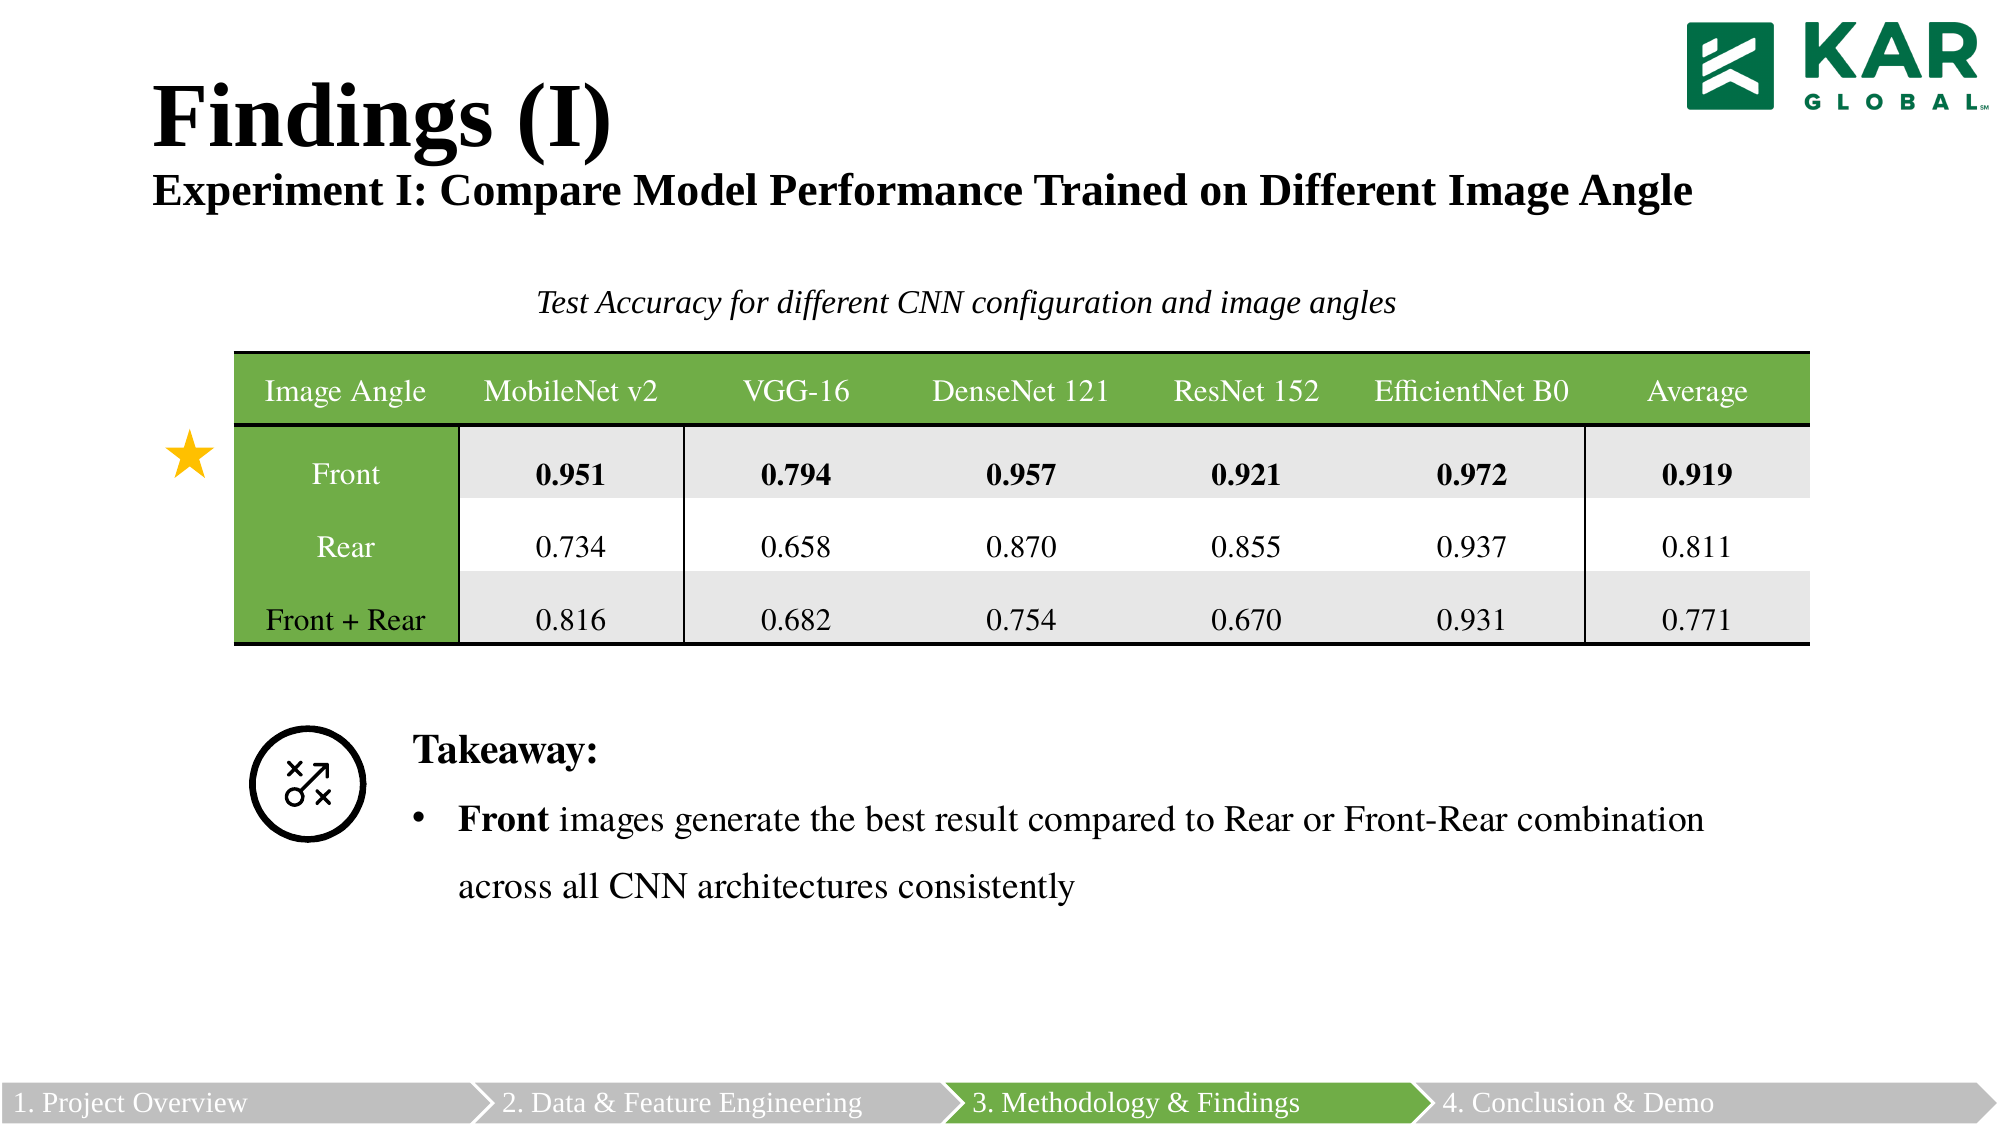

# Findings (I) Experiment I: Compare Model Performance Trained on Different Image Angle
Test Accuracy for different CNN configuration and image angles
| Image Angle | MobileNet v2 | VGG-16 | DenseNet 121 | ResNet 152 | EfficientNet B0 | Average |
| --- | --- | --- | --- | --- | --- | --- |
| Front | 0.951 | 0.794 | 0.957 | 0.921 | 0.972 | 0.919 |
| Rear | 0.734 | 0.658 | 0.870 | 0.855 | 0.937 | 0.811 |
| Front + Rear | 0.816 | 0.682 | 0.754 | 0.670 | 0.931 | 0.771 |

Takeaway:
Front images generate the best result compared to Rear or Front-Rear combination across all CNN architectures consistently

1. Project Overview
2. Data & Feature Engineering
3. Methodology & Findings
4. Conclusion & Demo